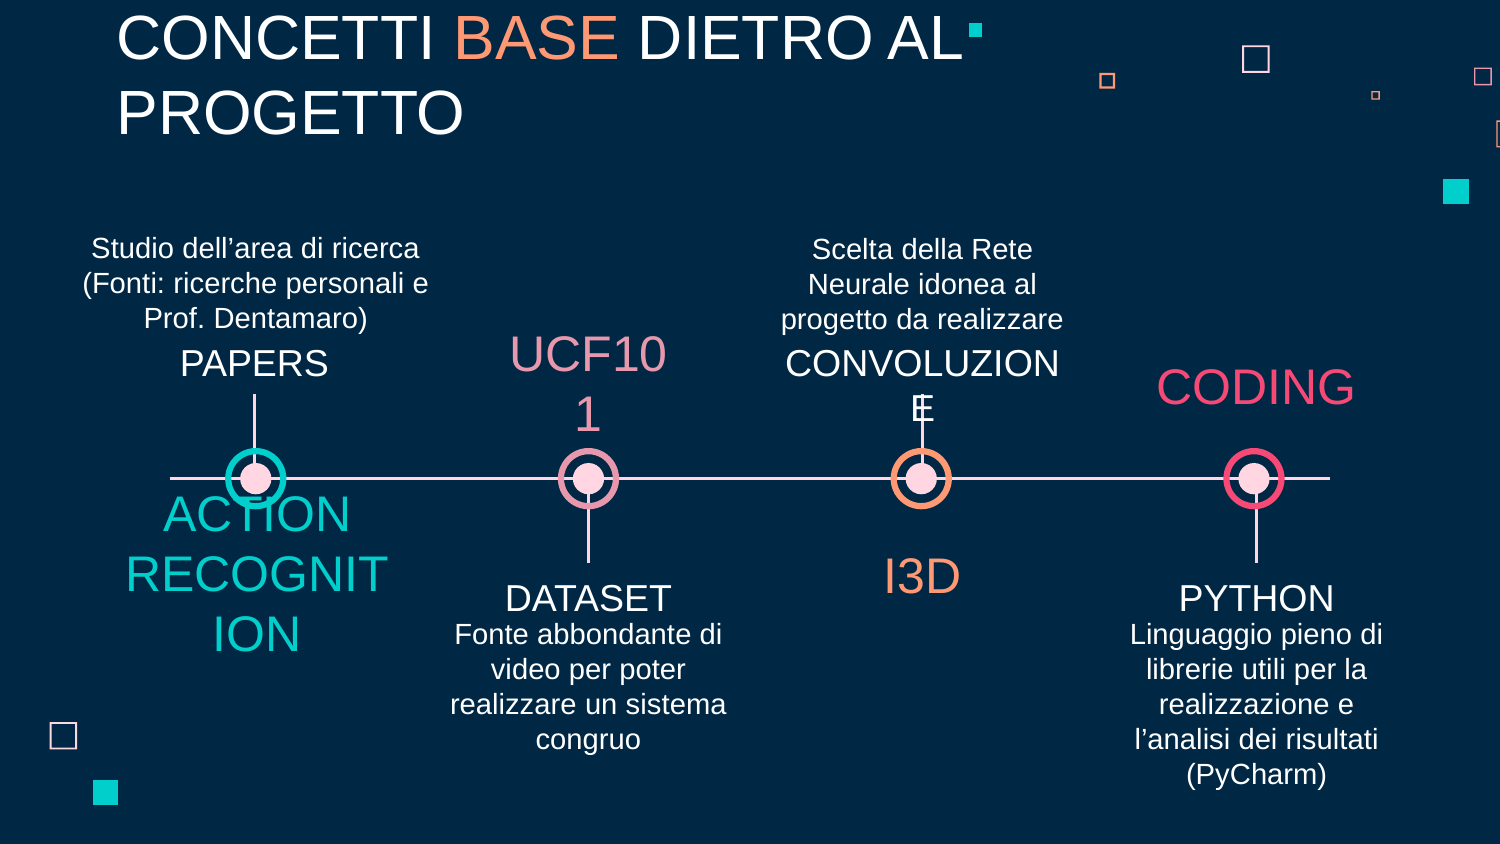

# CONCETTI BASE DIETRO AL PROGETTO
Studio dell’area di ricerca
(Fonti: ricerche personali e Prof. Dentamaro)
Scelta della Rete Neurale idonea al progetto da realizzare
PAPERS
CONVOLUZIONE
UCF101
CODING

ACTION
RECOGNITION
I3D
DATASET
PYTHON
Linguaggio pieno di librerie utili per la realizzazione e l’analisi dei risultati
(PyCharm)
Fonte abbondante di video per poter realizzare un sistema congruo